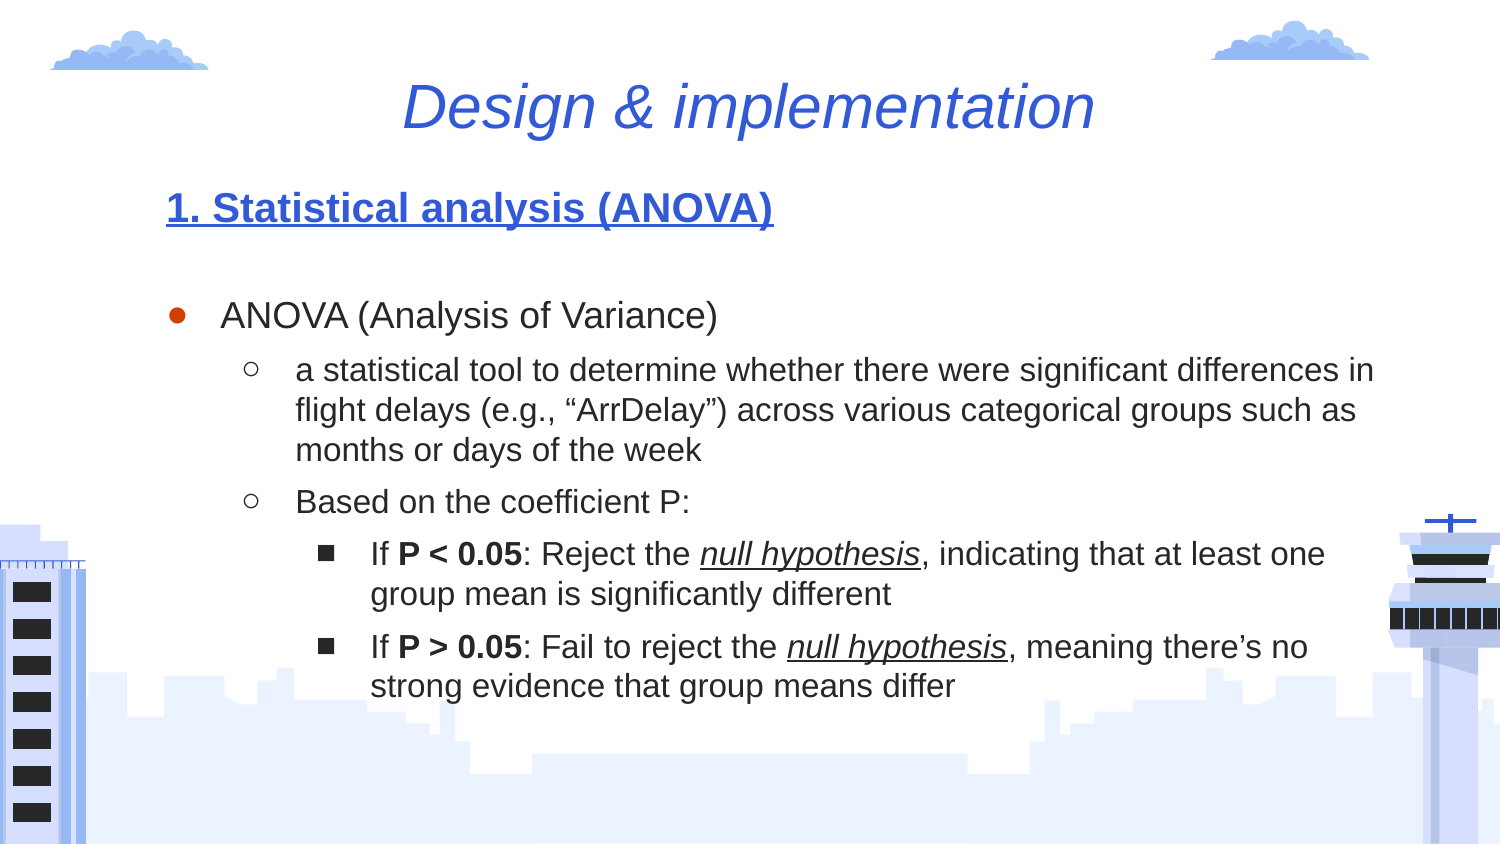

# Design & implementation
1. Statistical analysis (ANOVA)

ANOVA (Analysis of Variance)
a statistical tool to determine whether there were significant differences in flight delays (e.g., “ArrDelay”) across various categorical groups such as months or days of the week
Based on the coefficient P:
If P < 0.05: Reject the null hypothesis, indicating that at least one group mean is significantly different
If P > 0.05: Fail to reject the null hypothesis, meaning there’s no strong evidence that group means differ